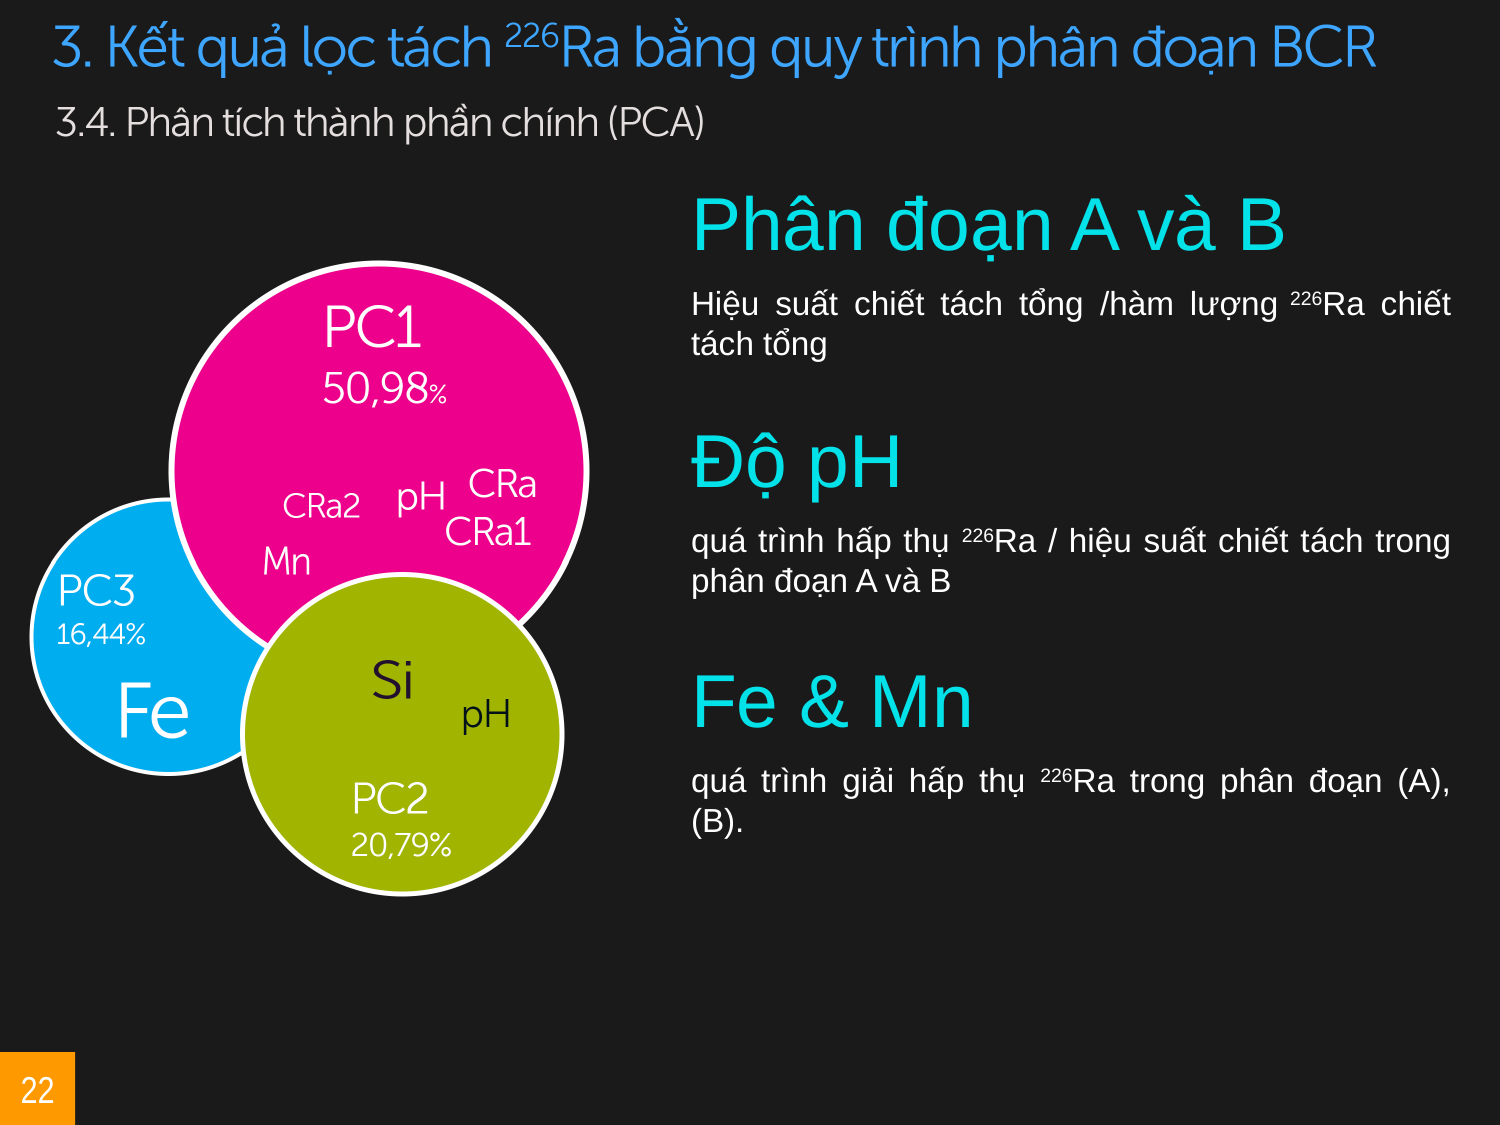

Phân đoạn A và B
Hiệu suất chiết tách tổng /hàm lượng 226Ra chiết tách tổng

Độ pH
quá trình hấp thụ 226Ra / hiệu suất chiết tách trong phân đoạn A và B

Fe & Mn
quá trình giải hấp thụ 226Ra trong phân đoạn (A), (B).

22